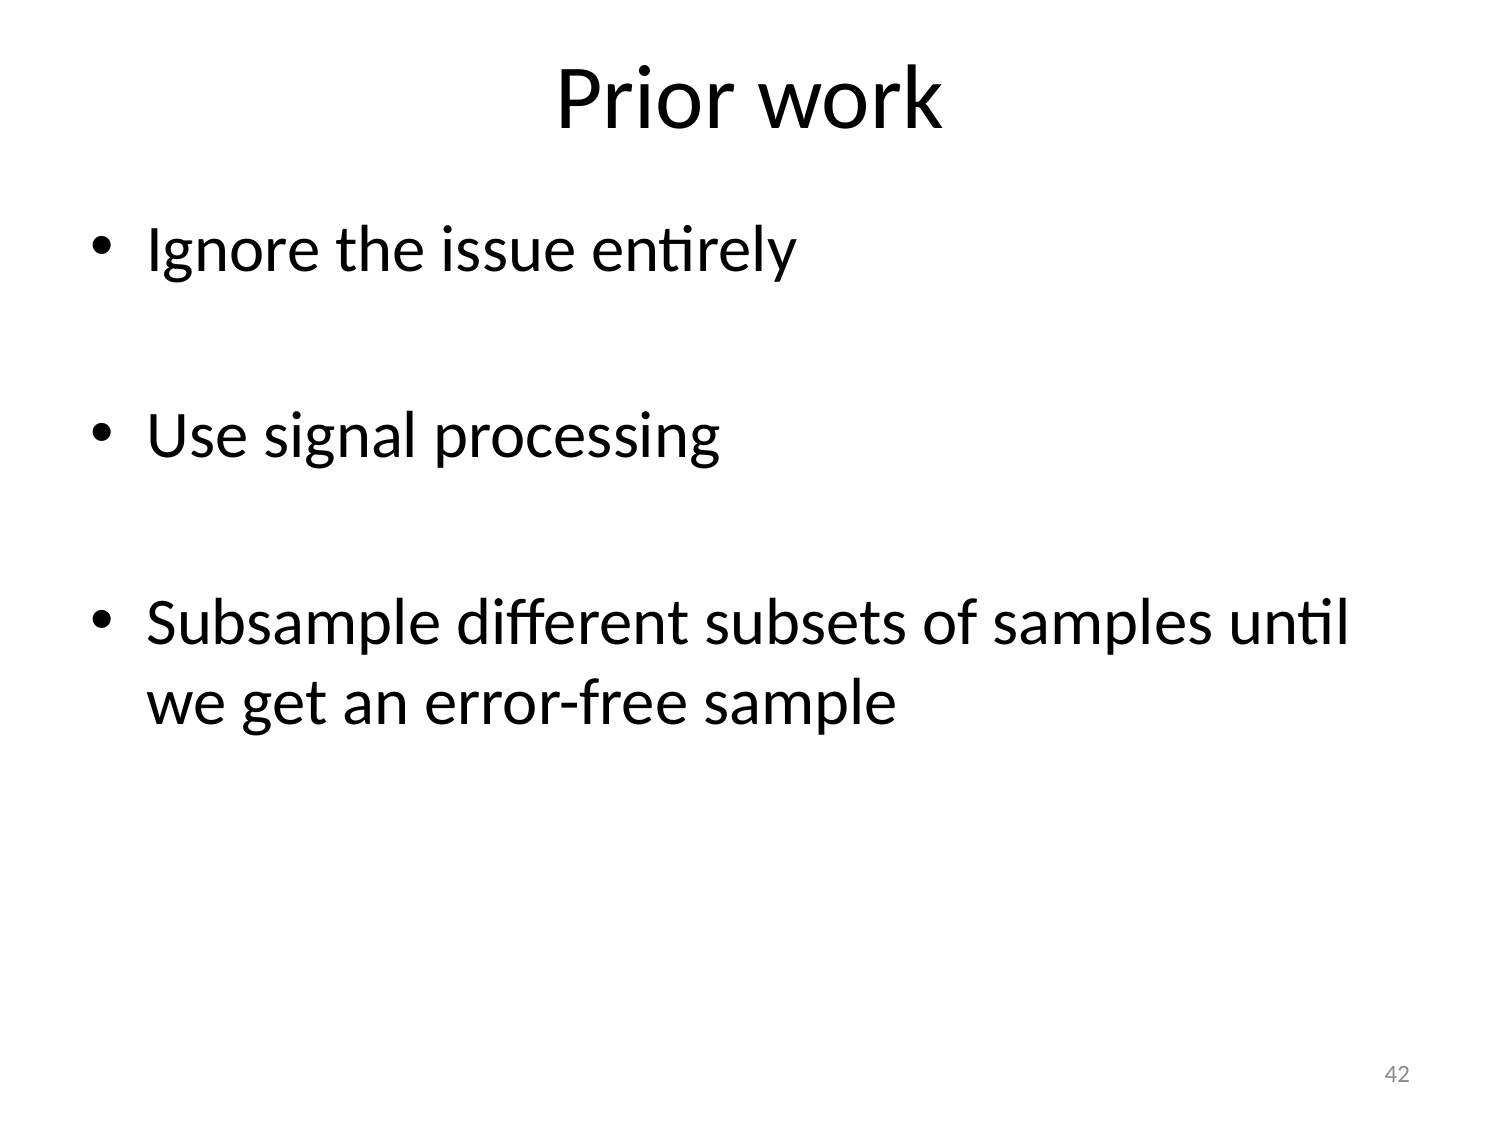

# Prior work
Ignore the issue entirely

Use signal processing

Subsample different subsets of samples until we get an error-free sample
42